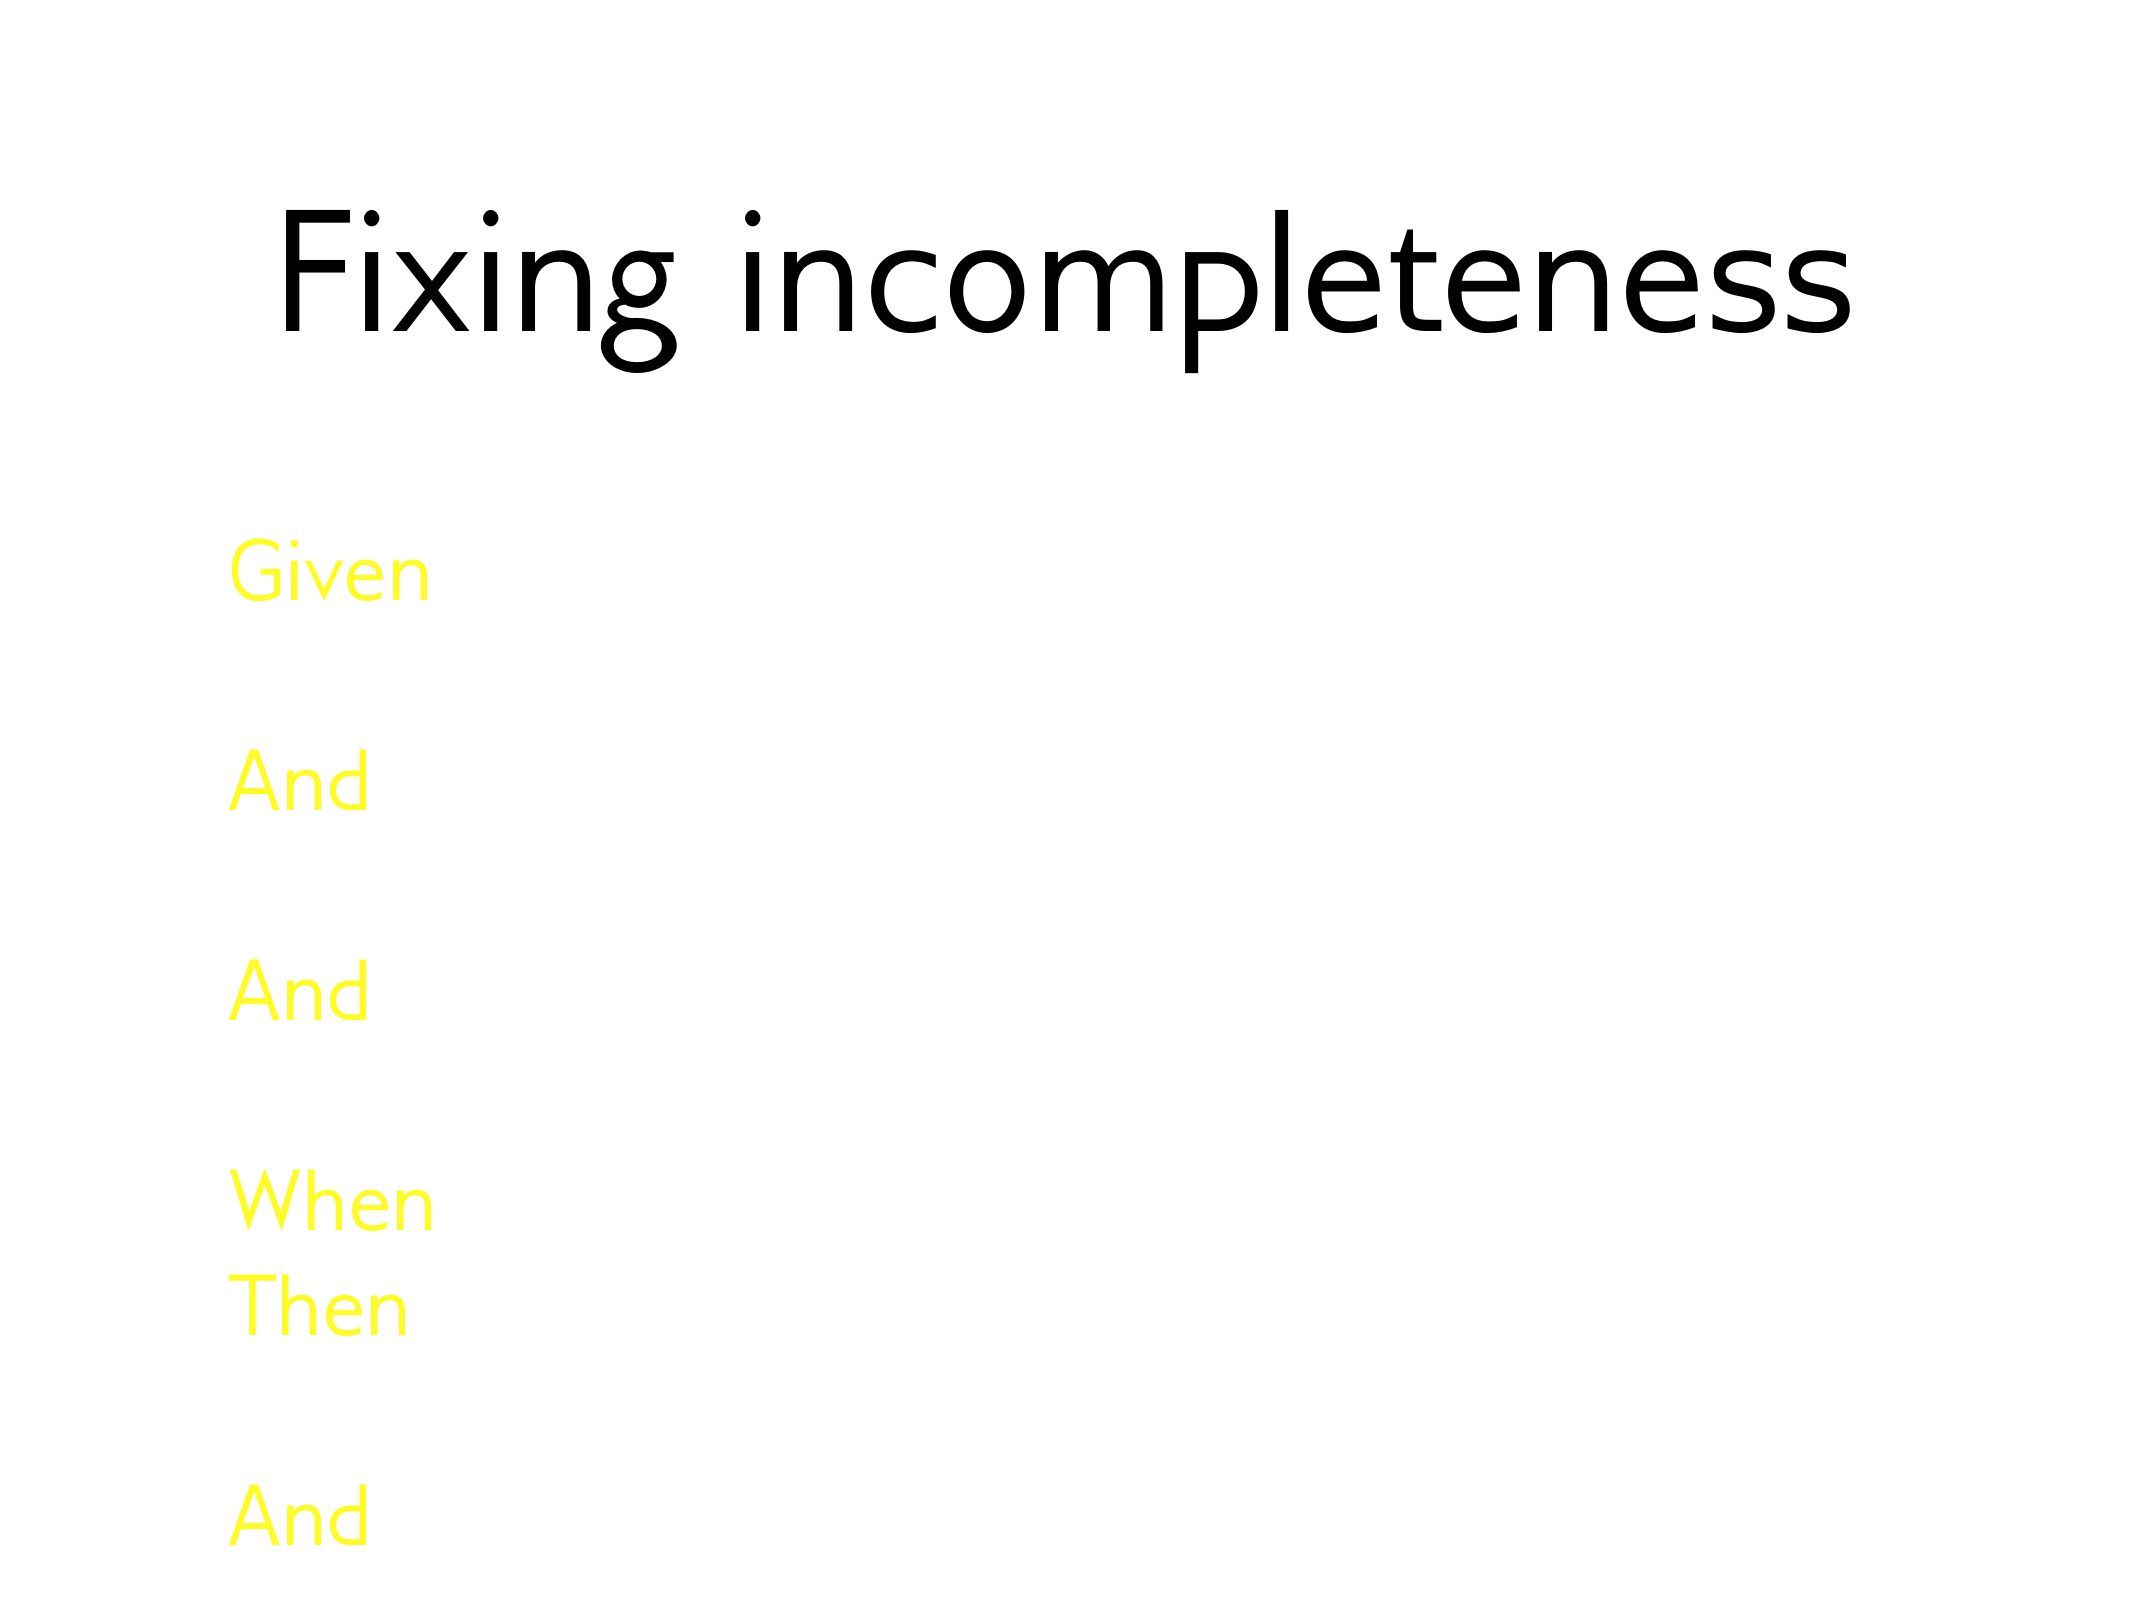

# Fixing incompleteness
 Scenario: upload publications with a file
    Given the system has publication
             "Semistructured merge"...
    And the system has publication
           "A refinement theory"...
    And the file "c.xml" has publication
           "Structured merge"...
    When I upload the publications of "c.xml"
    Then the system has publication
            "Structured merge”...
    And the system has publication
           "A refinement theory"...